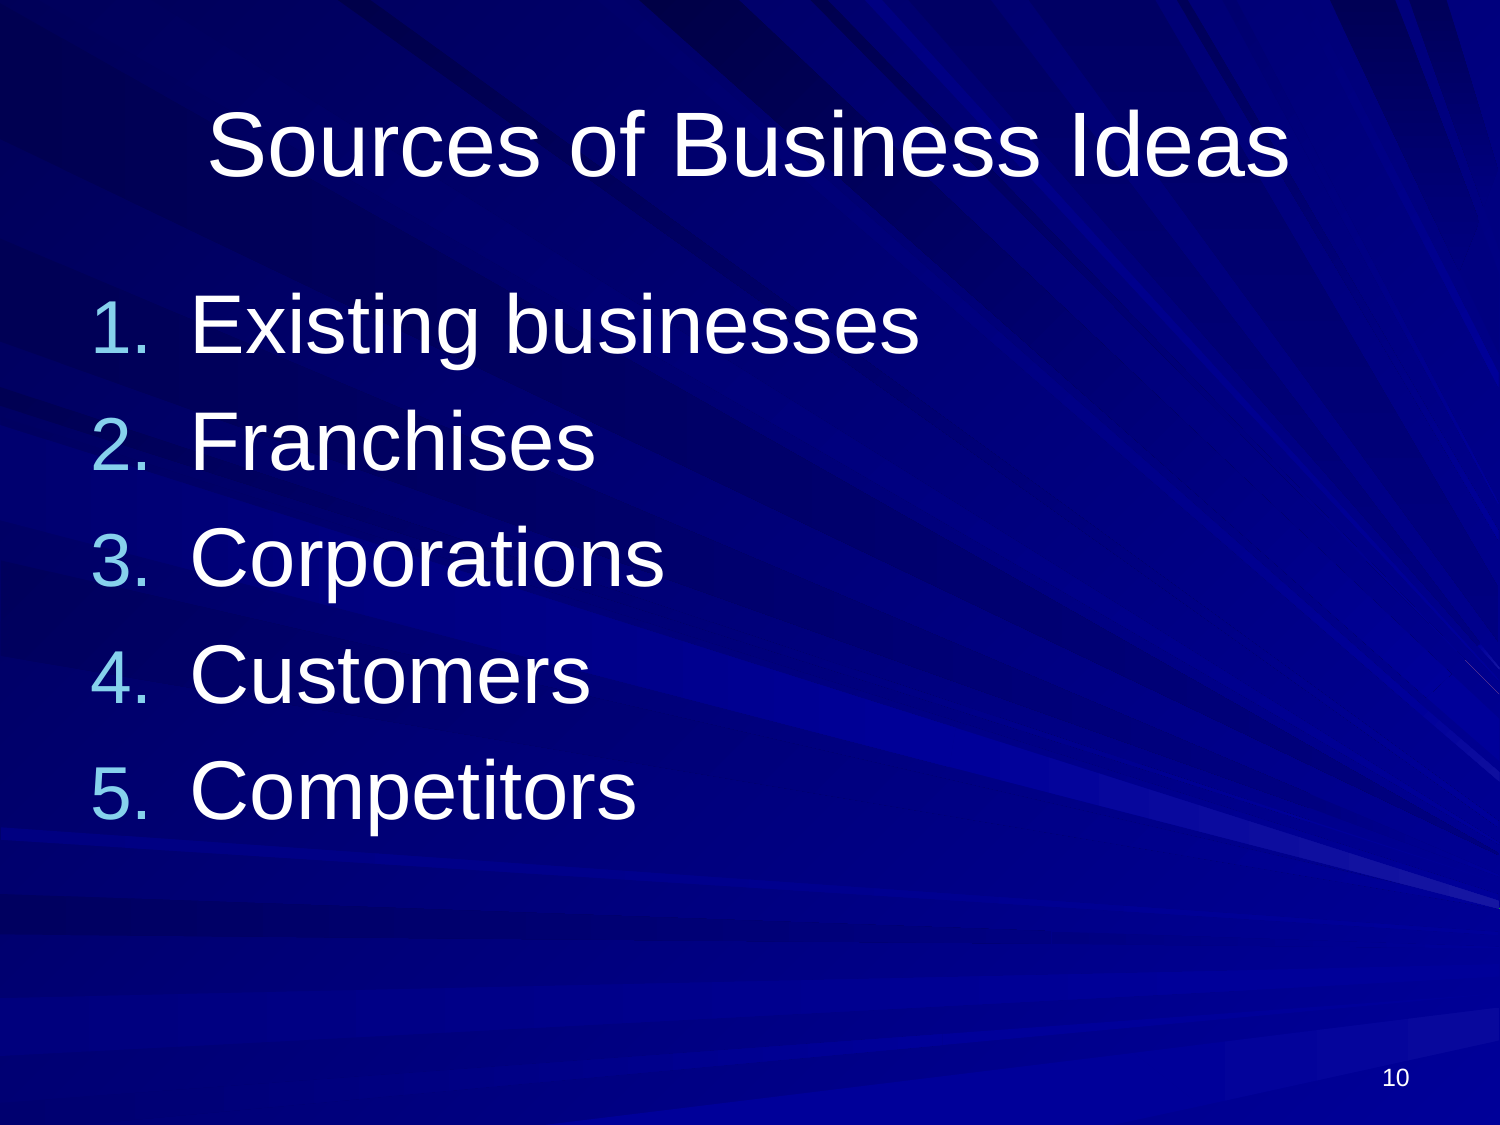

# Sources of Business Ideas
Existing businesses
Franchises
Corporations
Customers
Competitors
10